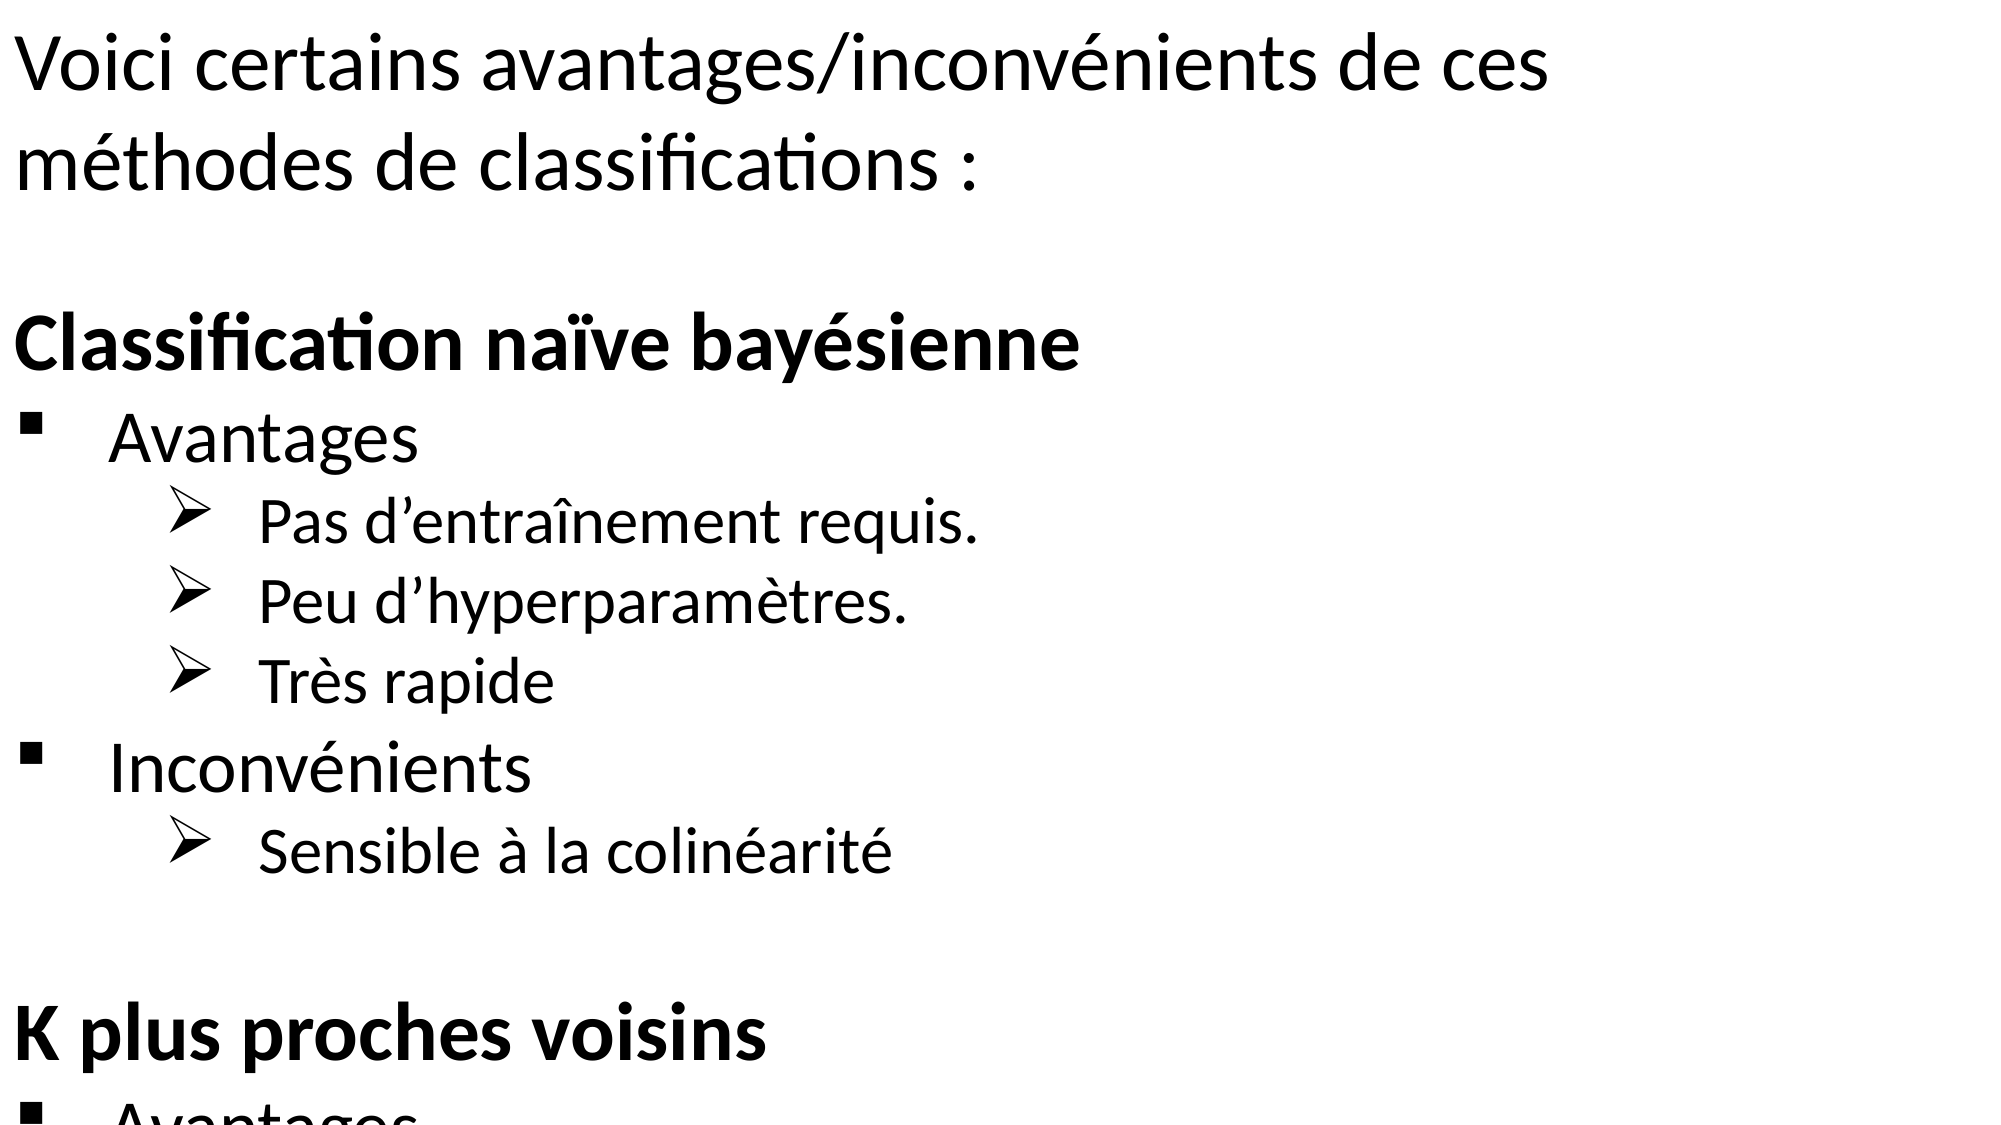

RÉCAPITULATIF
Voici certains avantages/inconvénients de ces
méthodes de classifications :

Classification naïve bayésienne
Avantages
Pas d’entraînement requis.
Peu d’hyperparamètres.
Très rapide
Inconvénients
Sensible à la colinéarité

K plus proches voisins
Avantages
Pas d’entraînement requis.
Inconvénients
K peut être difficile à ajuster.
Peu être lent si l’ensemble de données est grand.